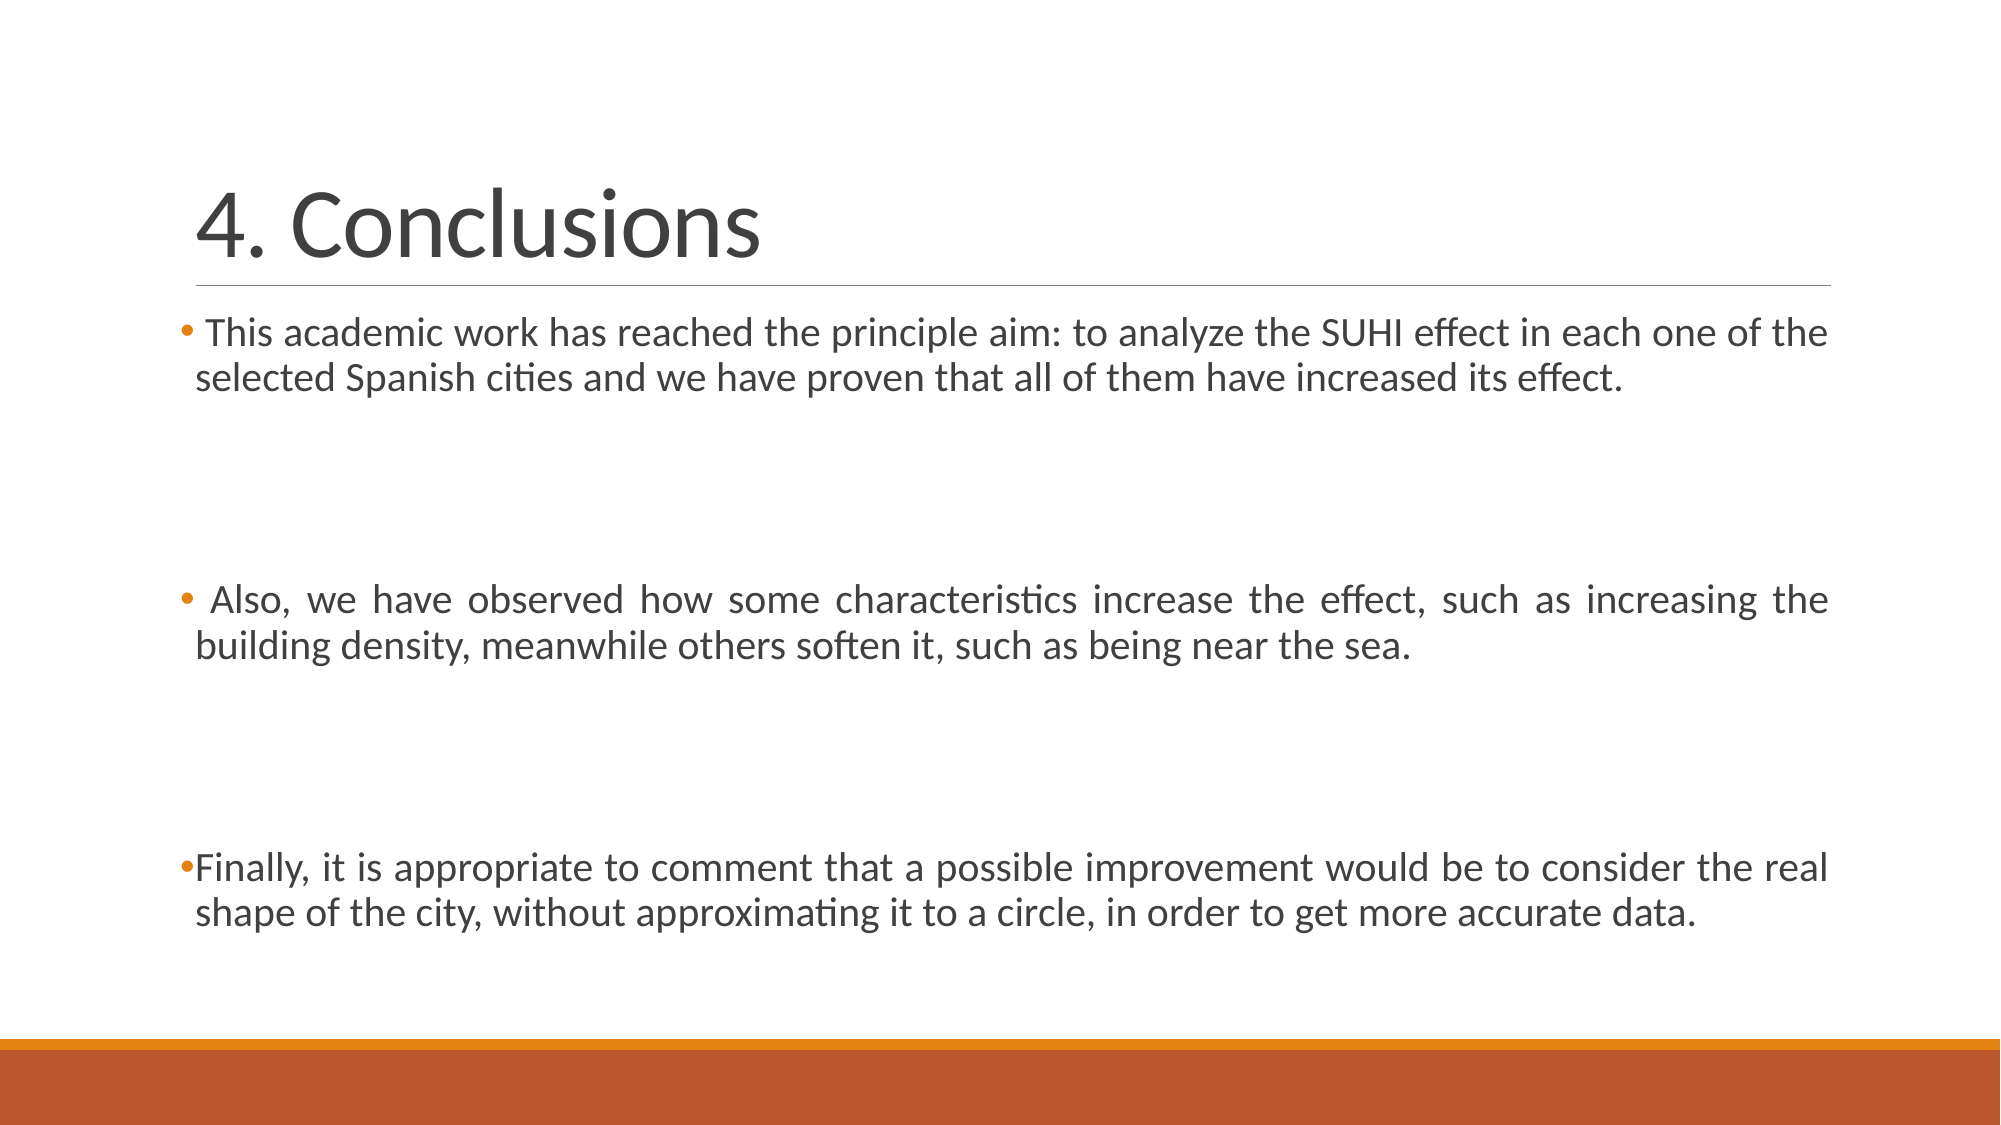

# 4. Conclusions
 This academic work has reached the principle aim: to analyze the SUHI effect in each one of the selected Spanish cities and we have proven that all of them have increased its effect.

 Also, we have observed how some characteristics increase the effect, such as increasing the building density, meanwhile others soften it, such as being near the sea.

Finally, it is appropriate to comment that a possible improvement would be to consider the real shape of the city, without approximating it to a circle, in order to get more accurate data.